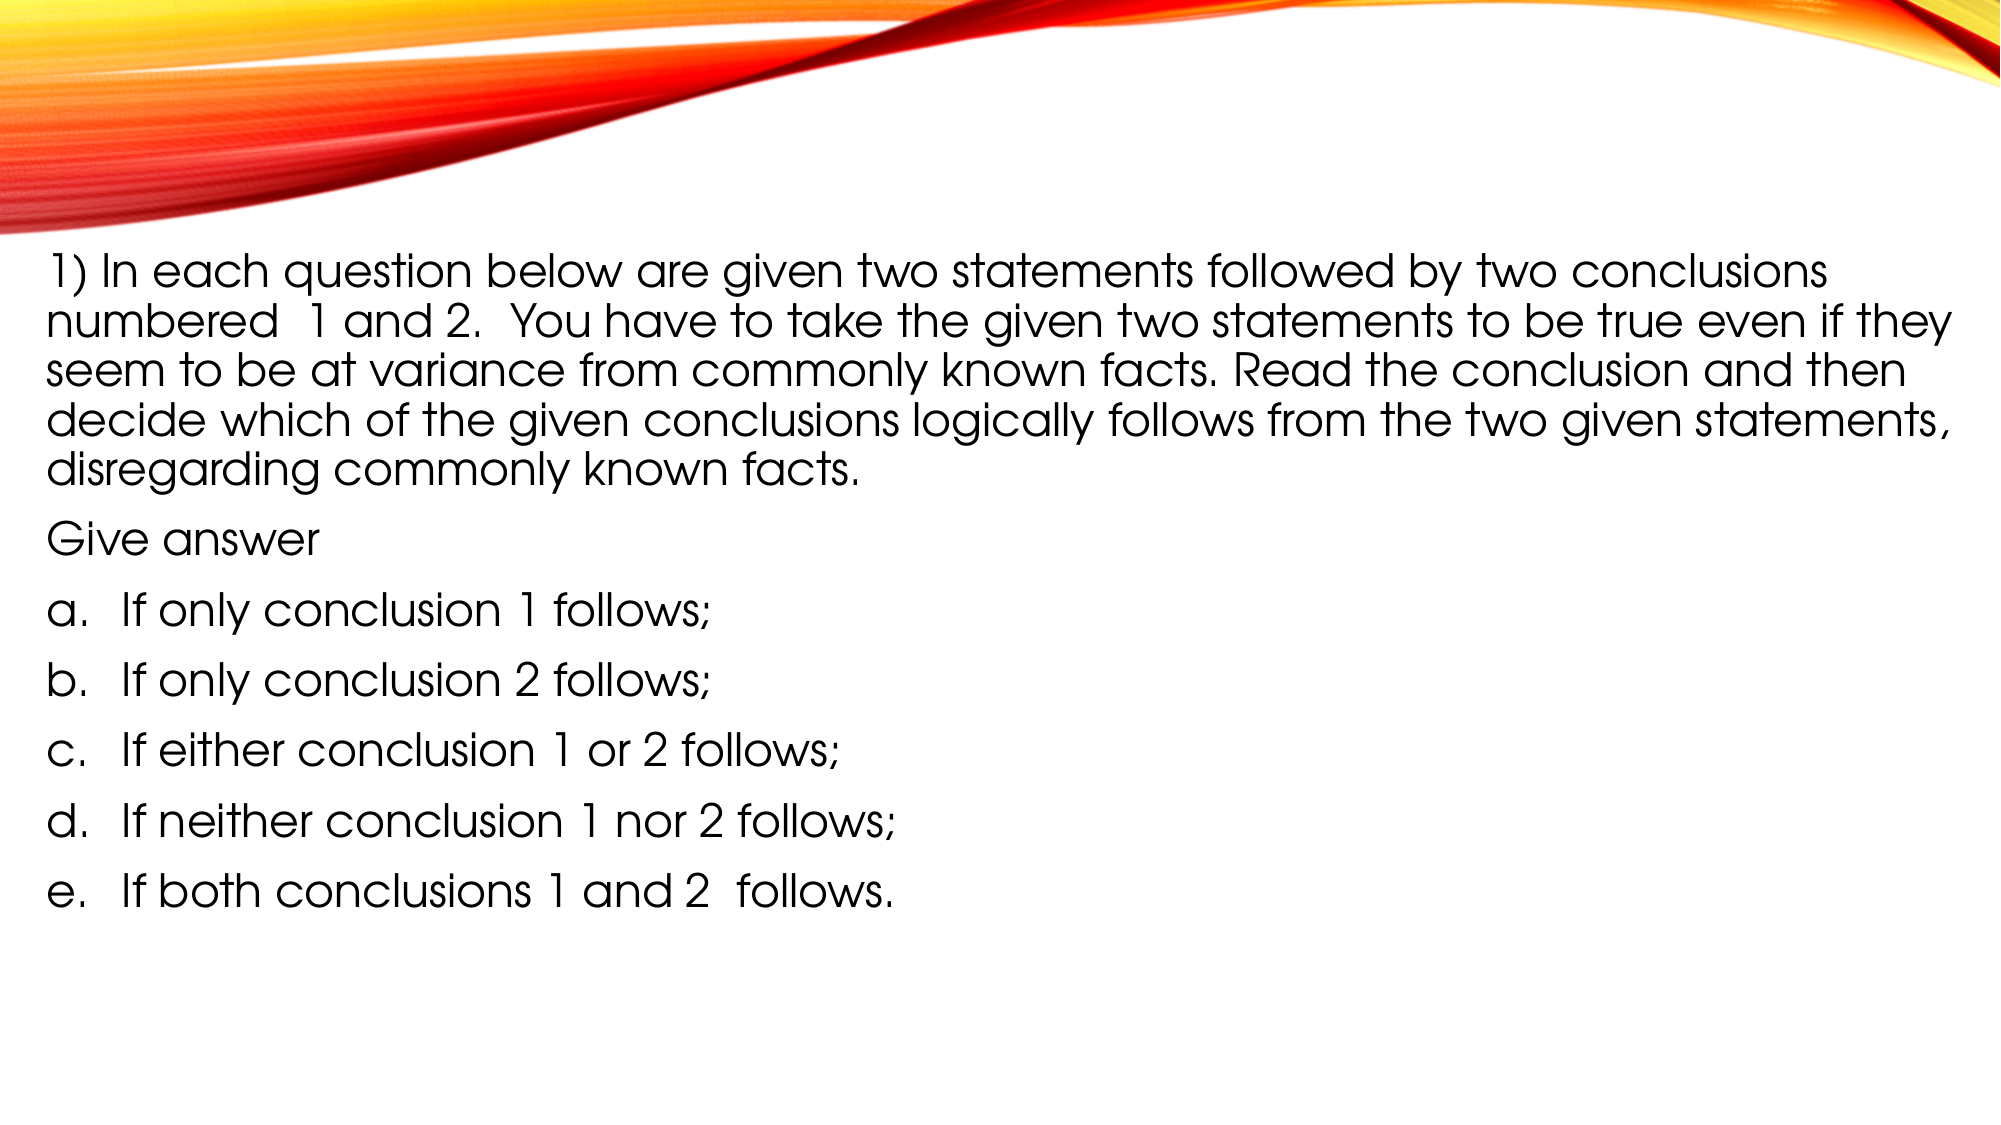

1) In each question below are given two statements followed by two conclusions  numbered  1 and 2.  You have to take the given two statements to be true even if they seem to be at variance from commonly known facts. Read the conclusion and then decide which of the given conclusions logically follows from the two given statements, disregarding commonly known facts.
Give answer
If only conclusion 1 follows;
If only conclusion 2 follows;
If either conclusion 1 or 2 follows;
If neither conclusion 1 nor 2 follows;
If both conclusions 1 and 2  follows.